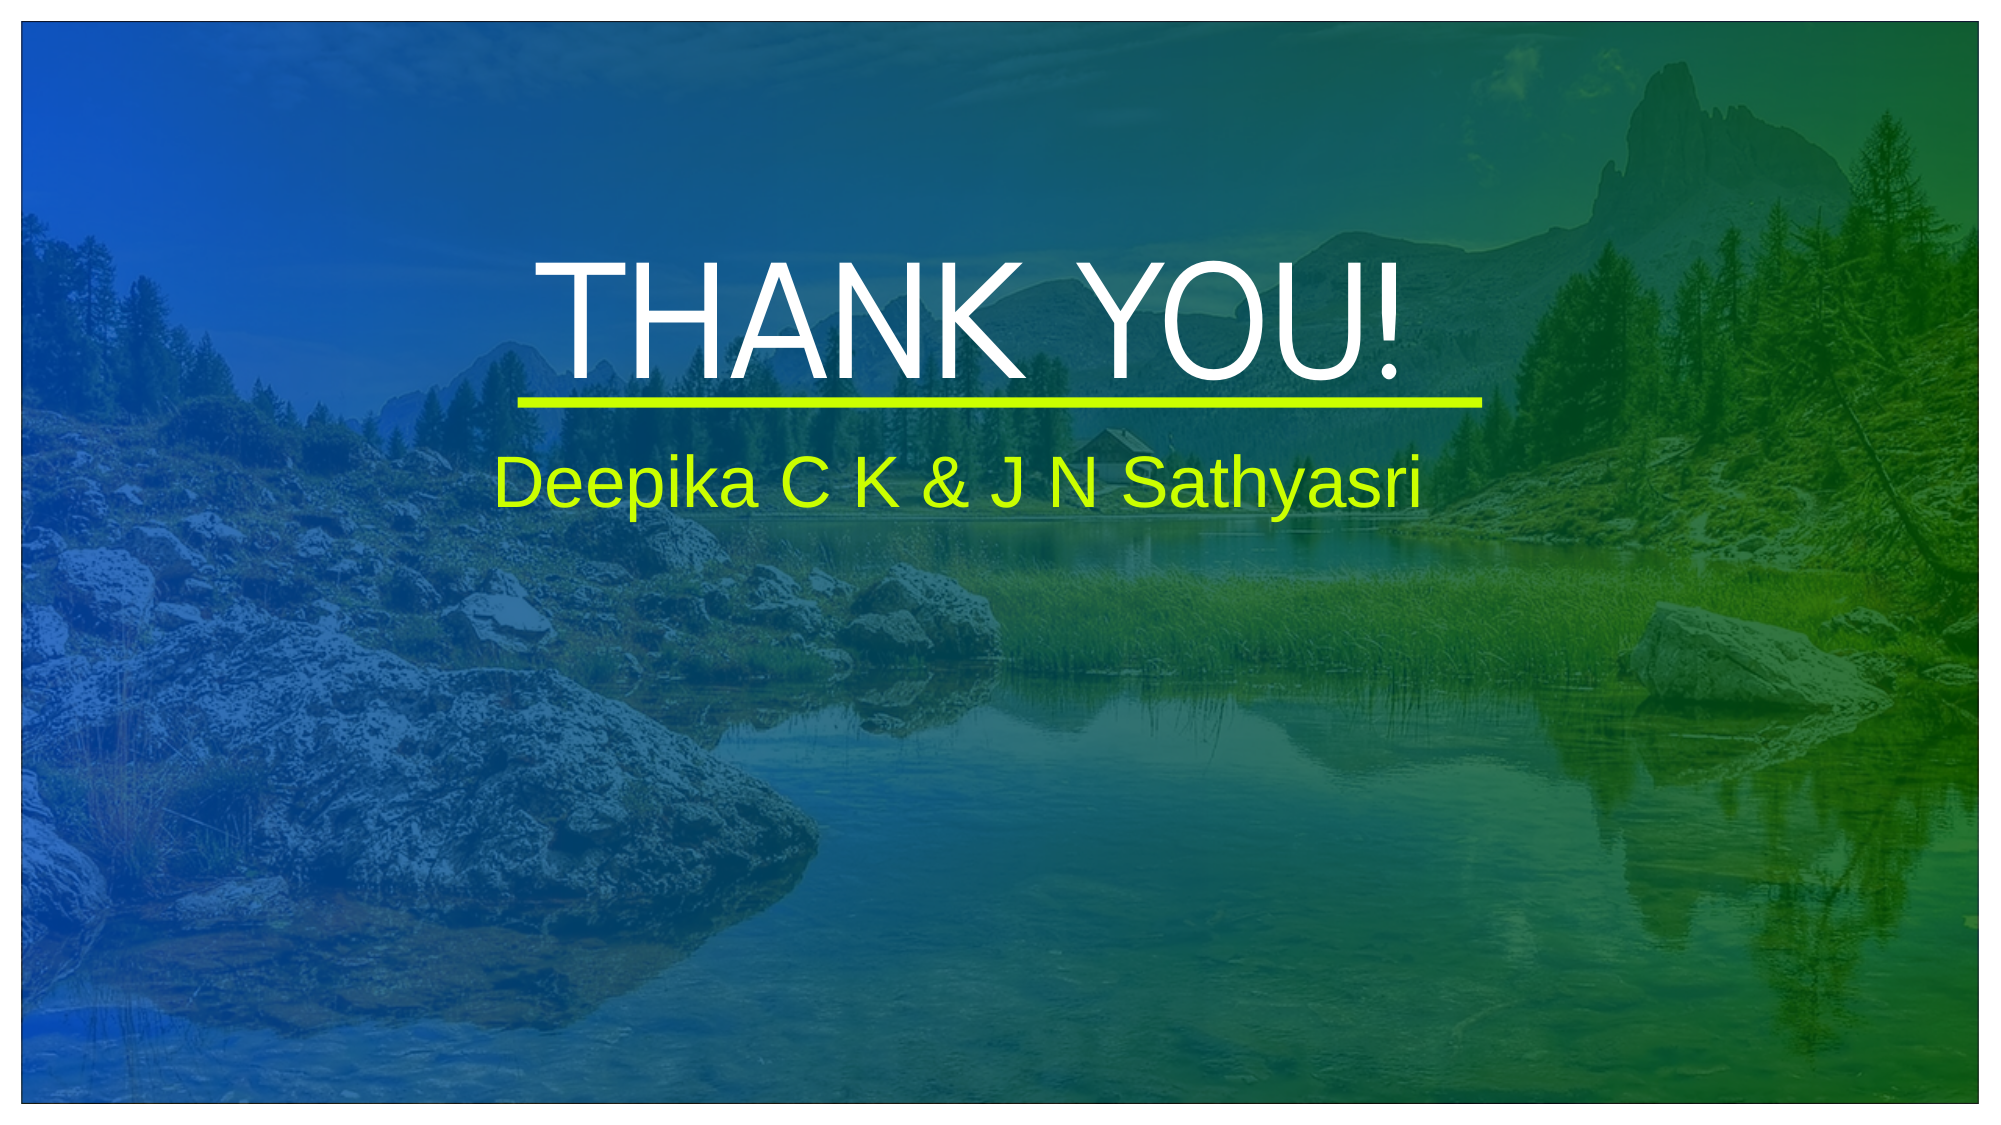

# THANK YOU!
Deepika C K & J N Sathyasri